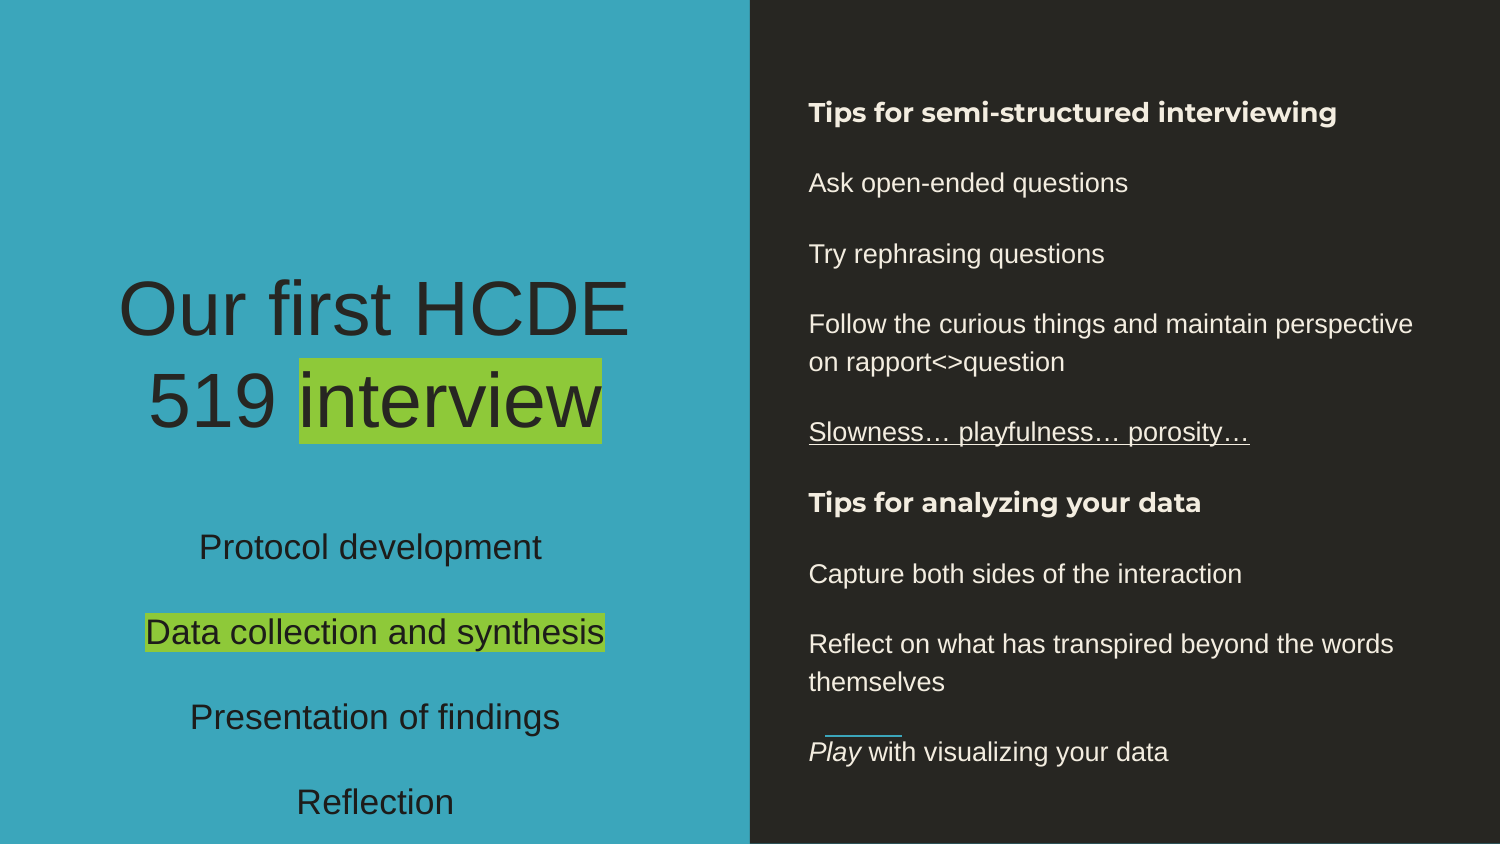

Tips for semi-structured interviewing
Ask open-ended questions
Try rephrasing questions
Follow the curious things and maintain perspective on rapport<>question
Slowness… playfulness… porosity…
Tips for analyzing your data
Capture both sides of the interaction
Reflect on what has transpired beyond the words themselves
Play with visualizing your data
# Our first HCDE 519 interview

Protocol development

Data collection and synthesis

Presentation of findings

Reflection